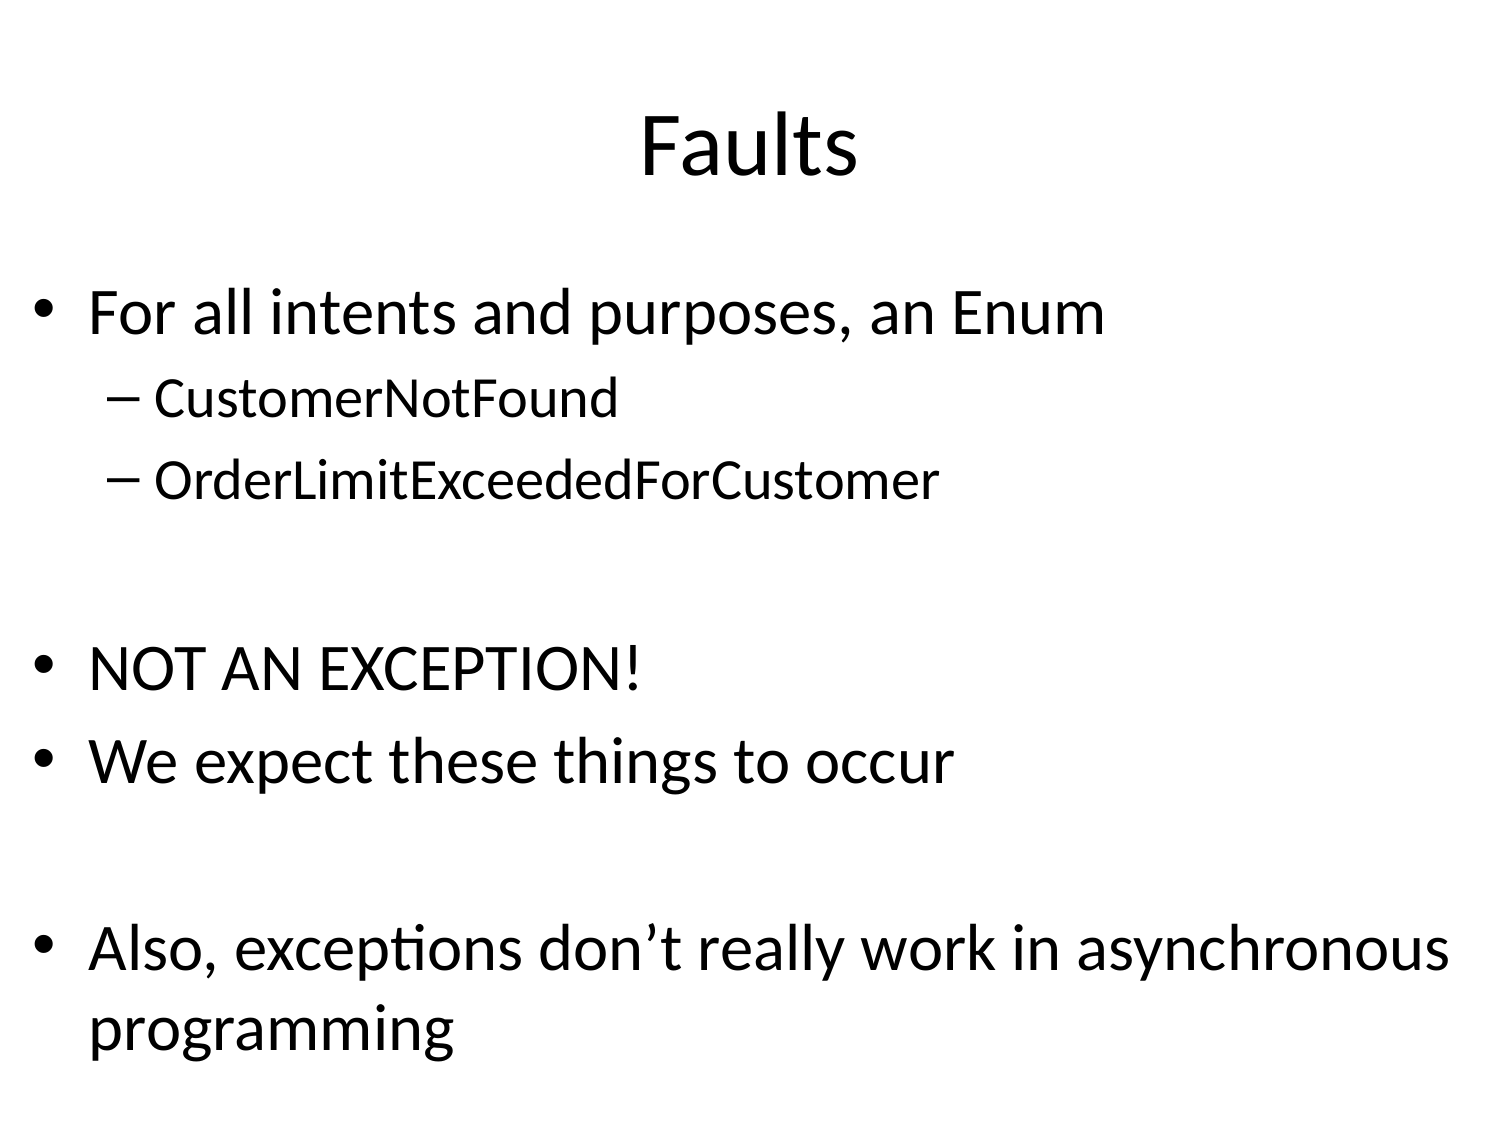

# Faults
For all intents and purposes, an Enum
CustomerNotFound
OrderLimitExceededForCustomer

NOT AN EXCEPTION!
We expect these things to occur

Also, exceptions don’t really work in asynchronous programming